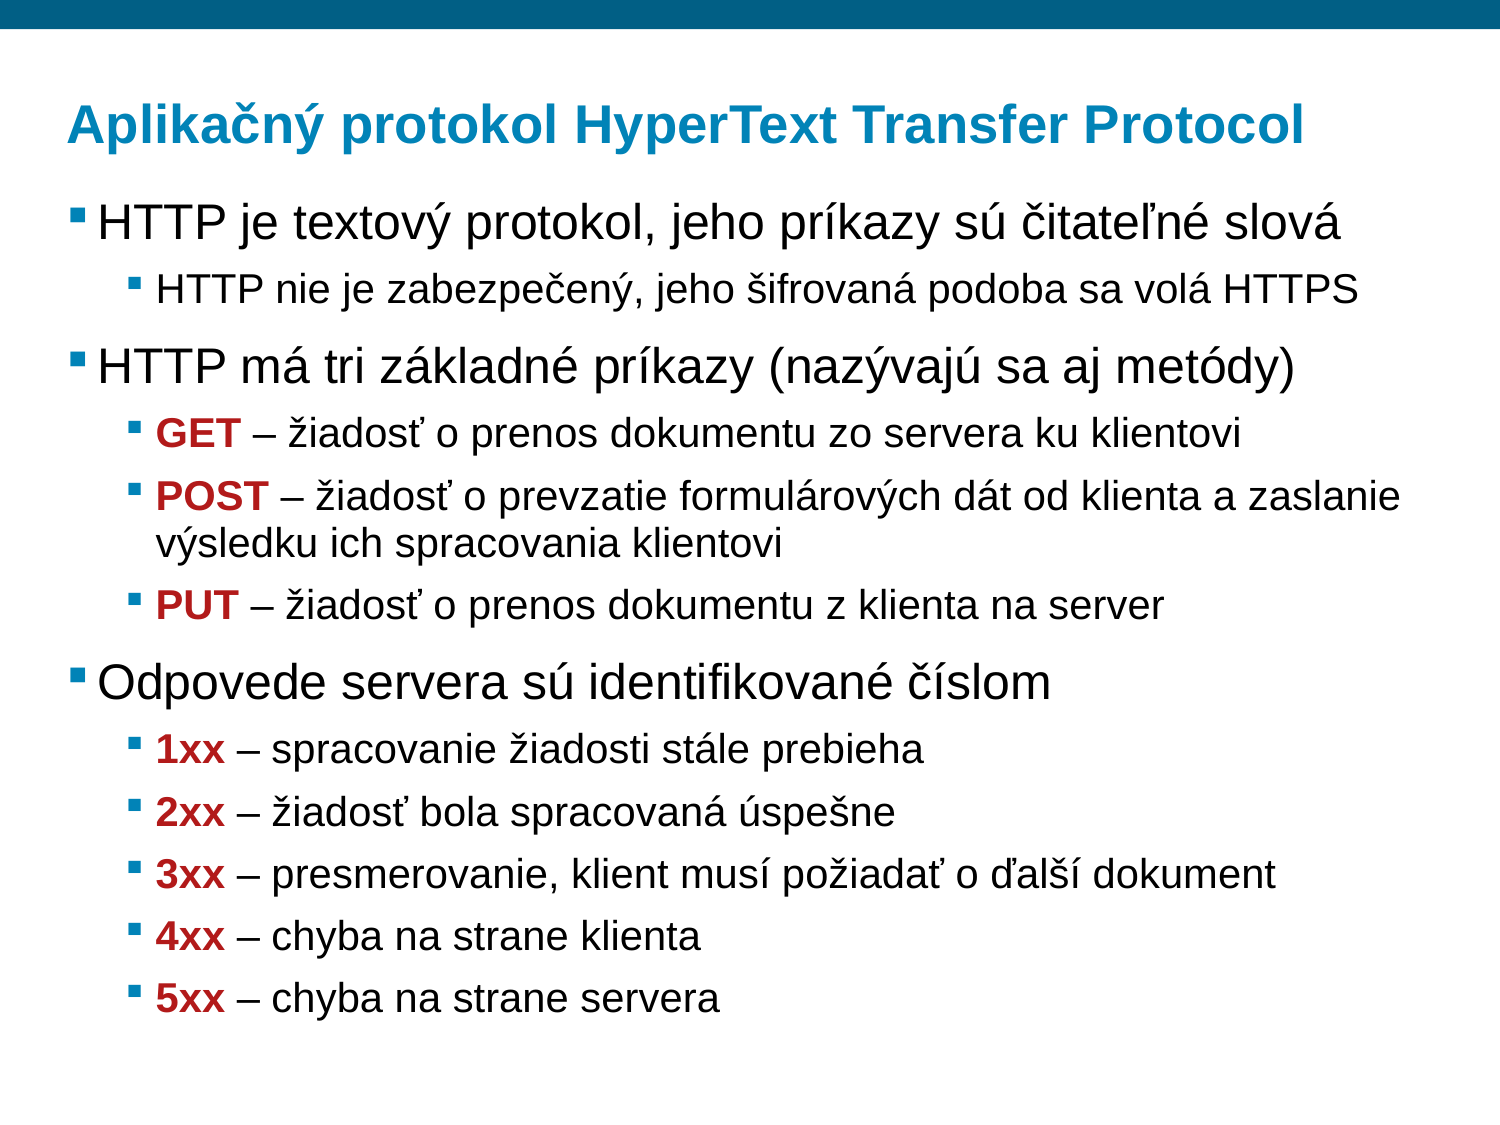

# Aplikačný protokol HyperText Transfer Protocol
HTTP je textový protokol, jeho príkazy sú čitateľné slová
HTTP nie je zabezpečený, jeho šifrovaná podoba sa volá HTTPS
HTTP má tri základné príkazy (nazývajú sa aj metódy)
GET – žiadosť o prenos dokumentu zo servera ku klientovi
POST – žiadosť o prevzatie formulárových dát od klienta a zaslanie výsledku ich spracovania klientovi
PUT – žiadosť o prenos dokumentu z klienta na server
Odpovede servera sú identifikované číslom
1xx – spracovanie žiadosti stále prebieha
2xx – žiadosť bola spracovaná úspešne
3xx – presmerovanie, klient musí požiadať o ďalší dokument
4xx – chyba na strane klienta
5xx – chyba na strane servera